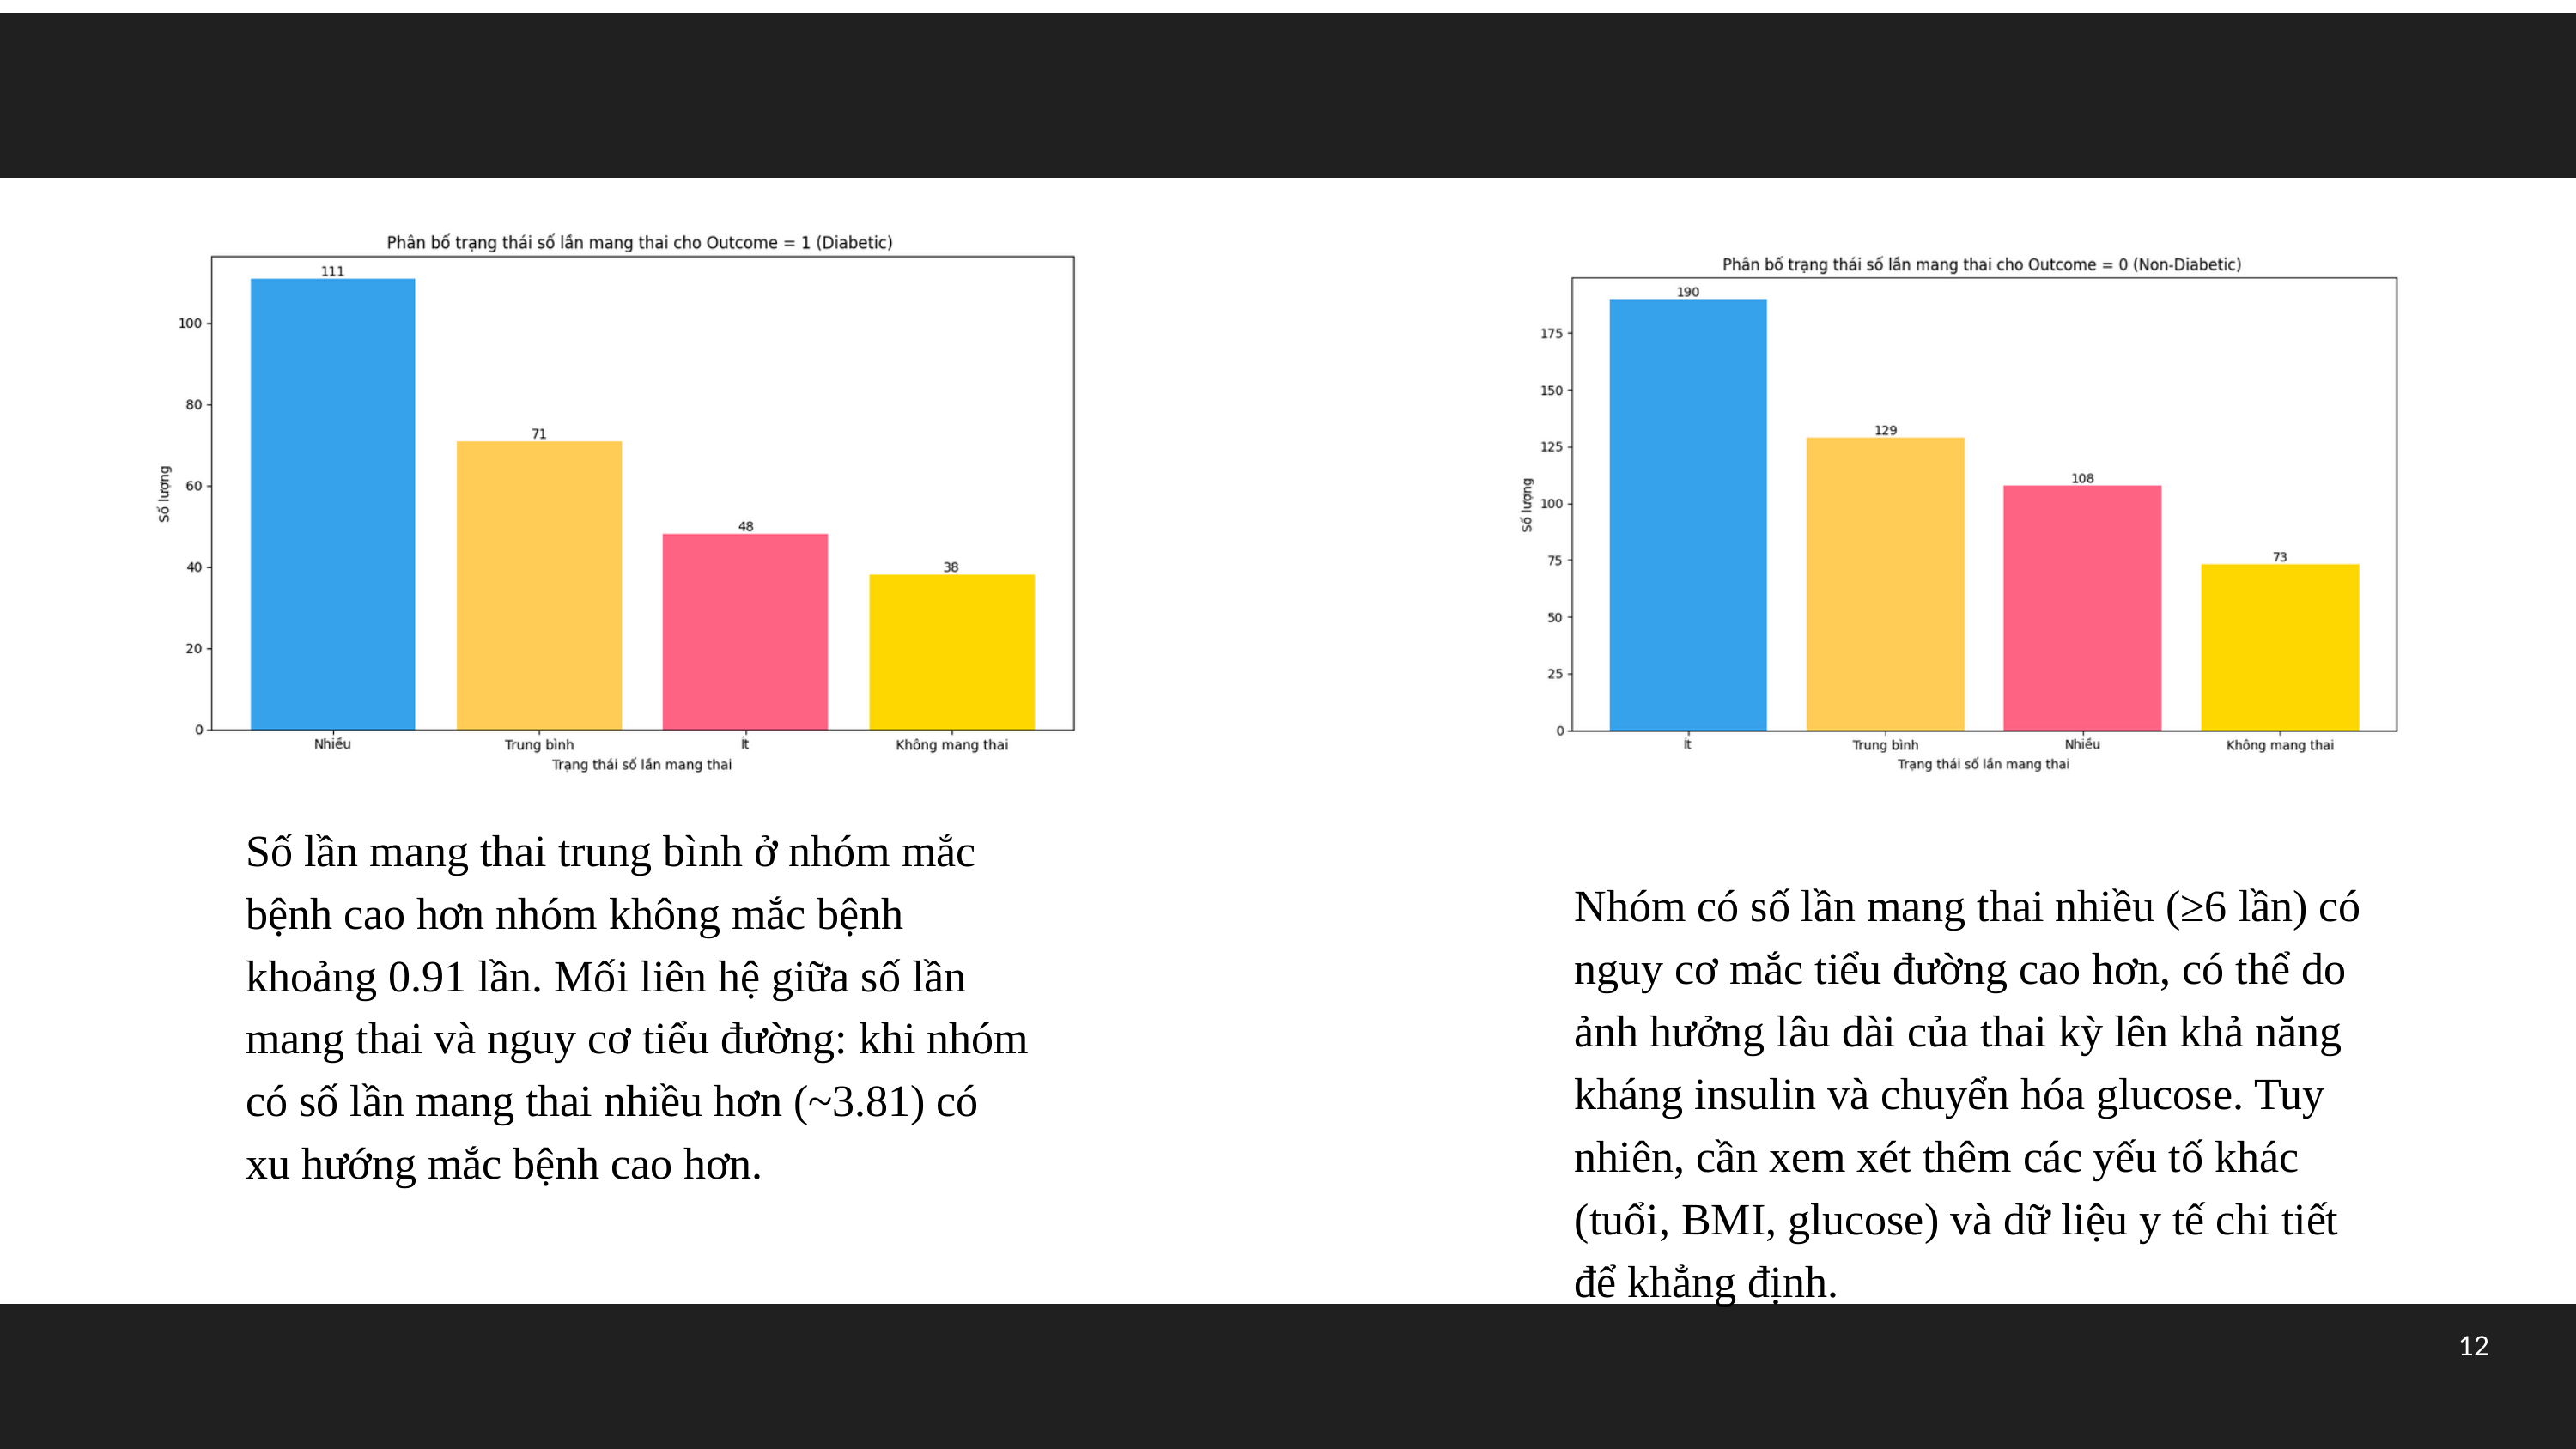

Số lần mang thai trung bình ở nhóm mắc bệnh cao hơn nhóm không mắc bệnh khoảng 0.91 lần. Mối liên hệ giữa số lần mang thai và nguy cơ tiểu đường: khi nhóm có số lần mang thai nhiều hơn (~3.81) có xu hướng mắc bệnh cao hơn.

Nhóm có số lần mang thai nhiều (≥6 lần) có nguy cơ mắc tiểu đường cao hơn, có thể do ảnh hưởng lâu dài của thai kỳ lên khả năng kháng insulin và chuyển hóa glucose. Tuy nhiên, cần xem xét thêm các yếu tố khác (tuổi, BMI, glucose) và dữ liệu y tế chi tiết để khẳng định.

12